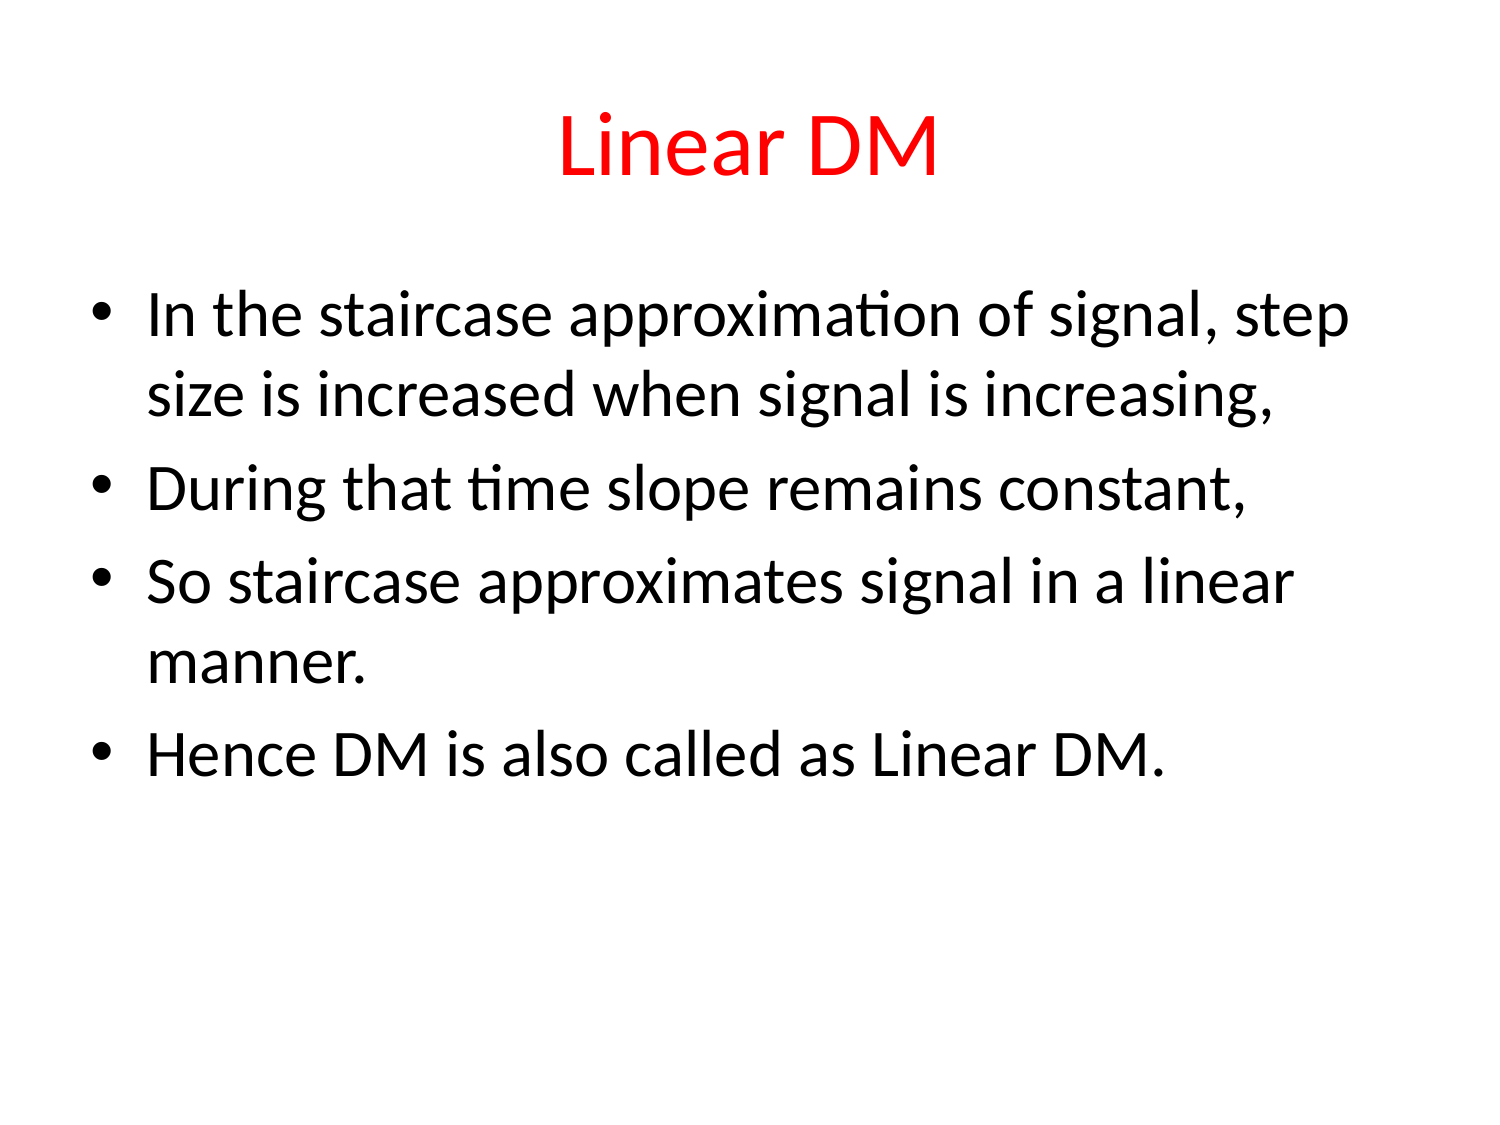

# Linear DM
In the staircase approximation of signal, step size is increased when signal is increasing,
During that time slope remains constant,
So staircase approximates signal in a linear manner.
Hence DM is also called as Linear DM.